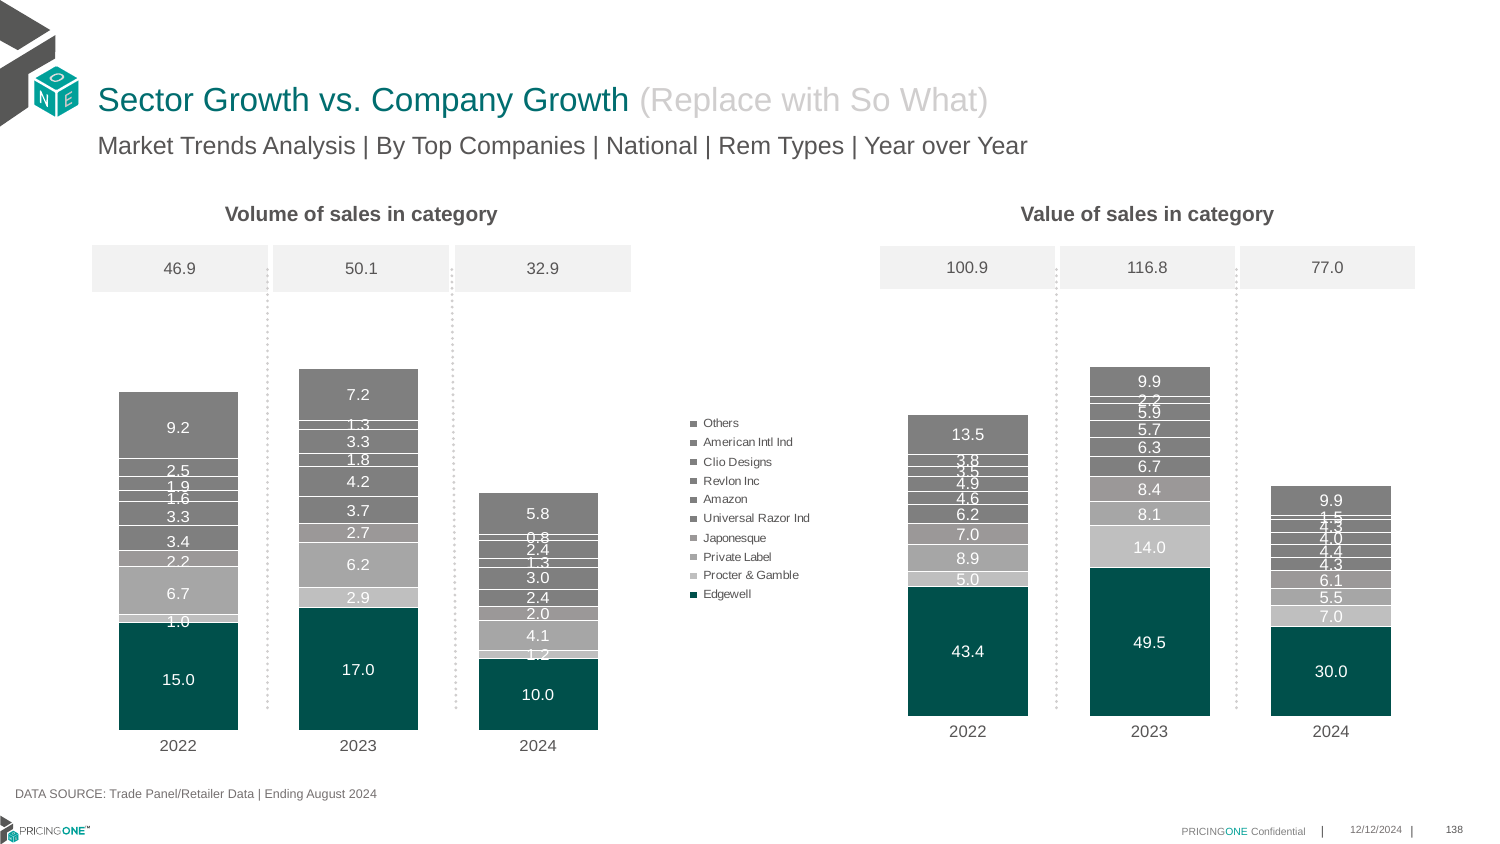

# Sector Growth vs. Company Growth (Replace with So What)
Market Trends Analysis | By Top Companies | National | Rem Types | Year over Year
| Value of sales in category |  |  |
| --- | --- | --- |
| 100.9 | 116.8 | 77.0 |
| Volume of sales in category |  |  |
| --- | --- | --- |
| 46.9 | 50.1 | 32.9 |

### Chart

| Category | Edgewell | Procter & Gamble | Private Label | Japonesque | Universal Razor Ind | Amazon | Revlon Inc | Clio Designs | American Intl Ind | Others |
|---|---|---|---|---|---|---|---|---|---|---|
| 2022 | 43.361459 | 5.020546 | 8.941136 | 7.032622 | 6.235519 | 4.640038 | 4.85974 | 3.513315 | 3.814747 | 13.494501 |
| 2023 | 49.539472 | 14.026023 | 8.057363 | 8.419015 | 6.702227 | 6.308323 | 5.663425 | 5.92713 | 2.228384 | 9.878677 |
| 2024 | 30.011825 | 7.020568 | 5.484304 | 6.132826 | 4.291 | 4.436786 | 4.007011 | 4.265279 | 1.452709 | 9.896826 |

### Chart

| Category | Edgewell | Procter & Gamble | Private Label | Japonesque | Universal Razor Ind | Amazon | Revlon Inc | Clio Designs | American Intl Ind | Others |
|---|---|---|---|---|---|---|---|---|---|---|
| 2022 | 14.982049 | 1.049522 | 6.660707 | 2.216089 | 3.446359 | 3.335703 | 1.592992 | 1.942358 | 2.473056 | 9.232487 |
| 2023 | 17.008087 | 2.860447 | 6.150811 | 2.683547 | 3.678508 | 4.221777 | 1.7709 | 3.309752 | 1.254872 | 7.152179 |
| 2024 | 9.992511 | 1.157315 | 4.094984 | 1.968453 | 2.378473 | 3.041849 | 1.252627 | 2.439574 | 0.801809 | 5.792784 |
DATA SOURCE: Trade Panel/Retailer Data | Ending August 2024

12/12/2024
138